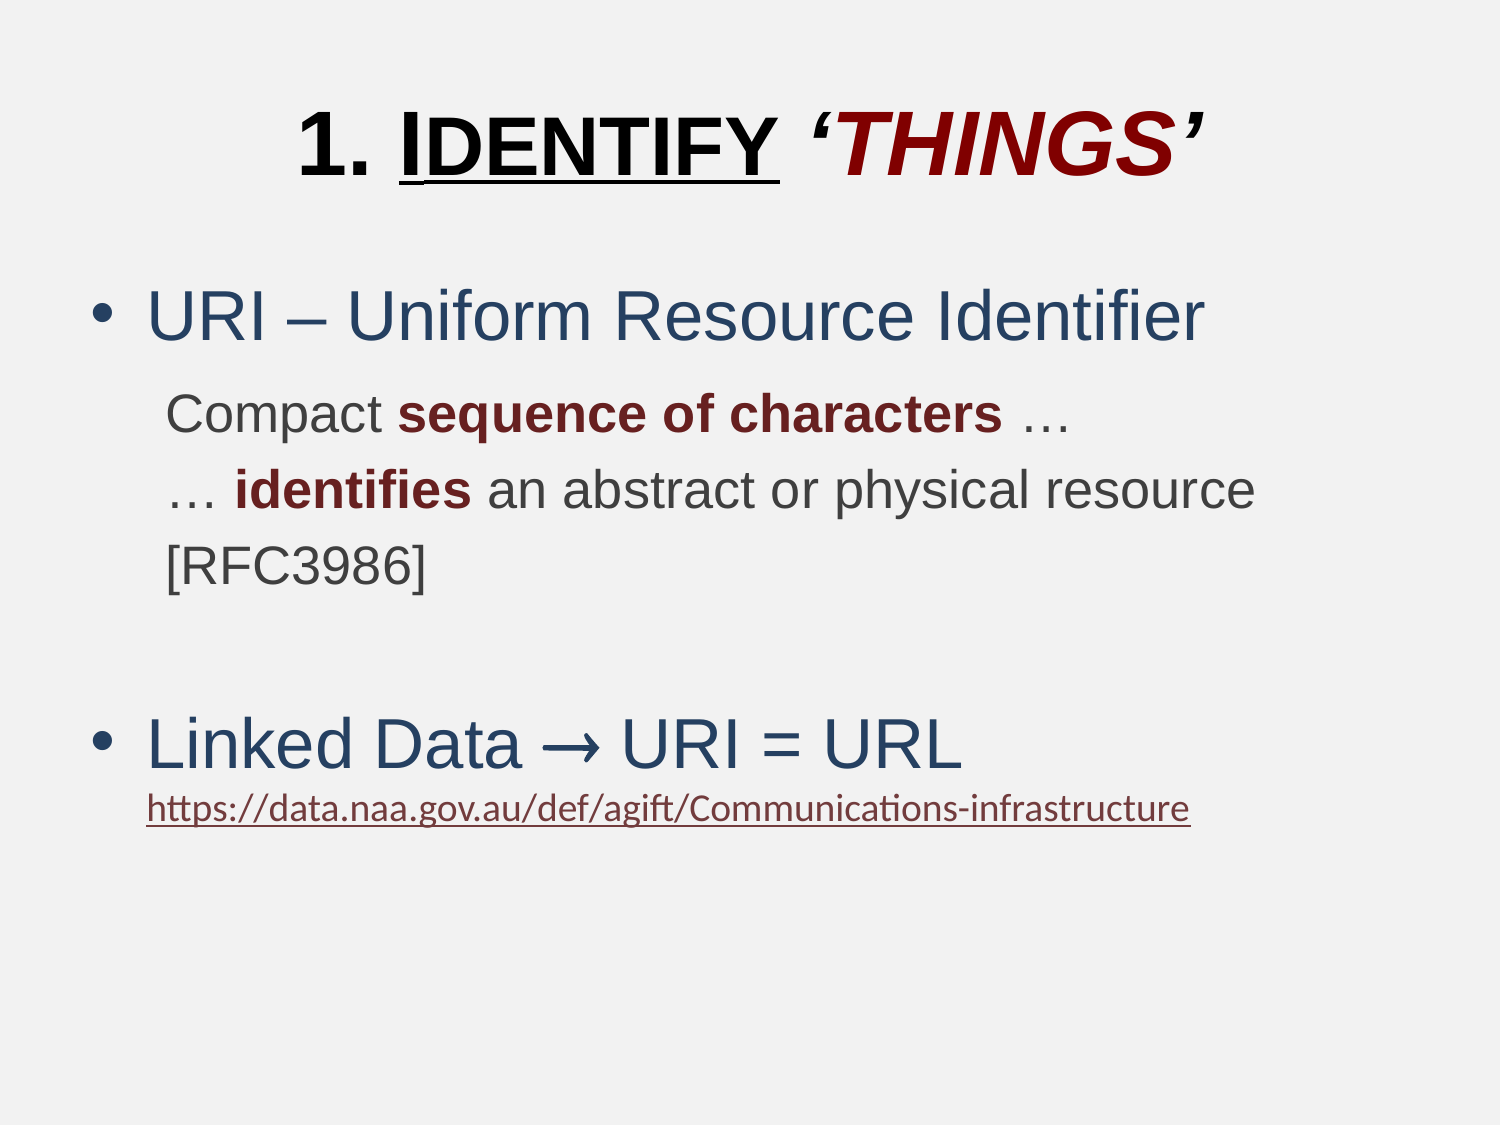

# 1. IDENTIFY ‘THINGS’
URI – Uniform Resource Identifier
Compact sequence of characters …
… identifies an abstract or physical resource
[RFC3986]

Linked Data → URI = URL
https://data.naa.gov.au/def/agift/Communications-infrastructure